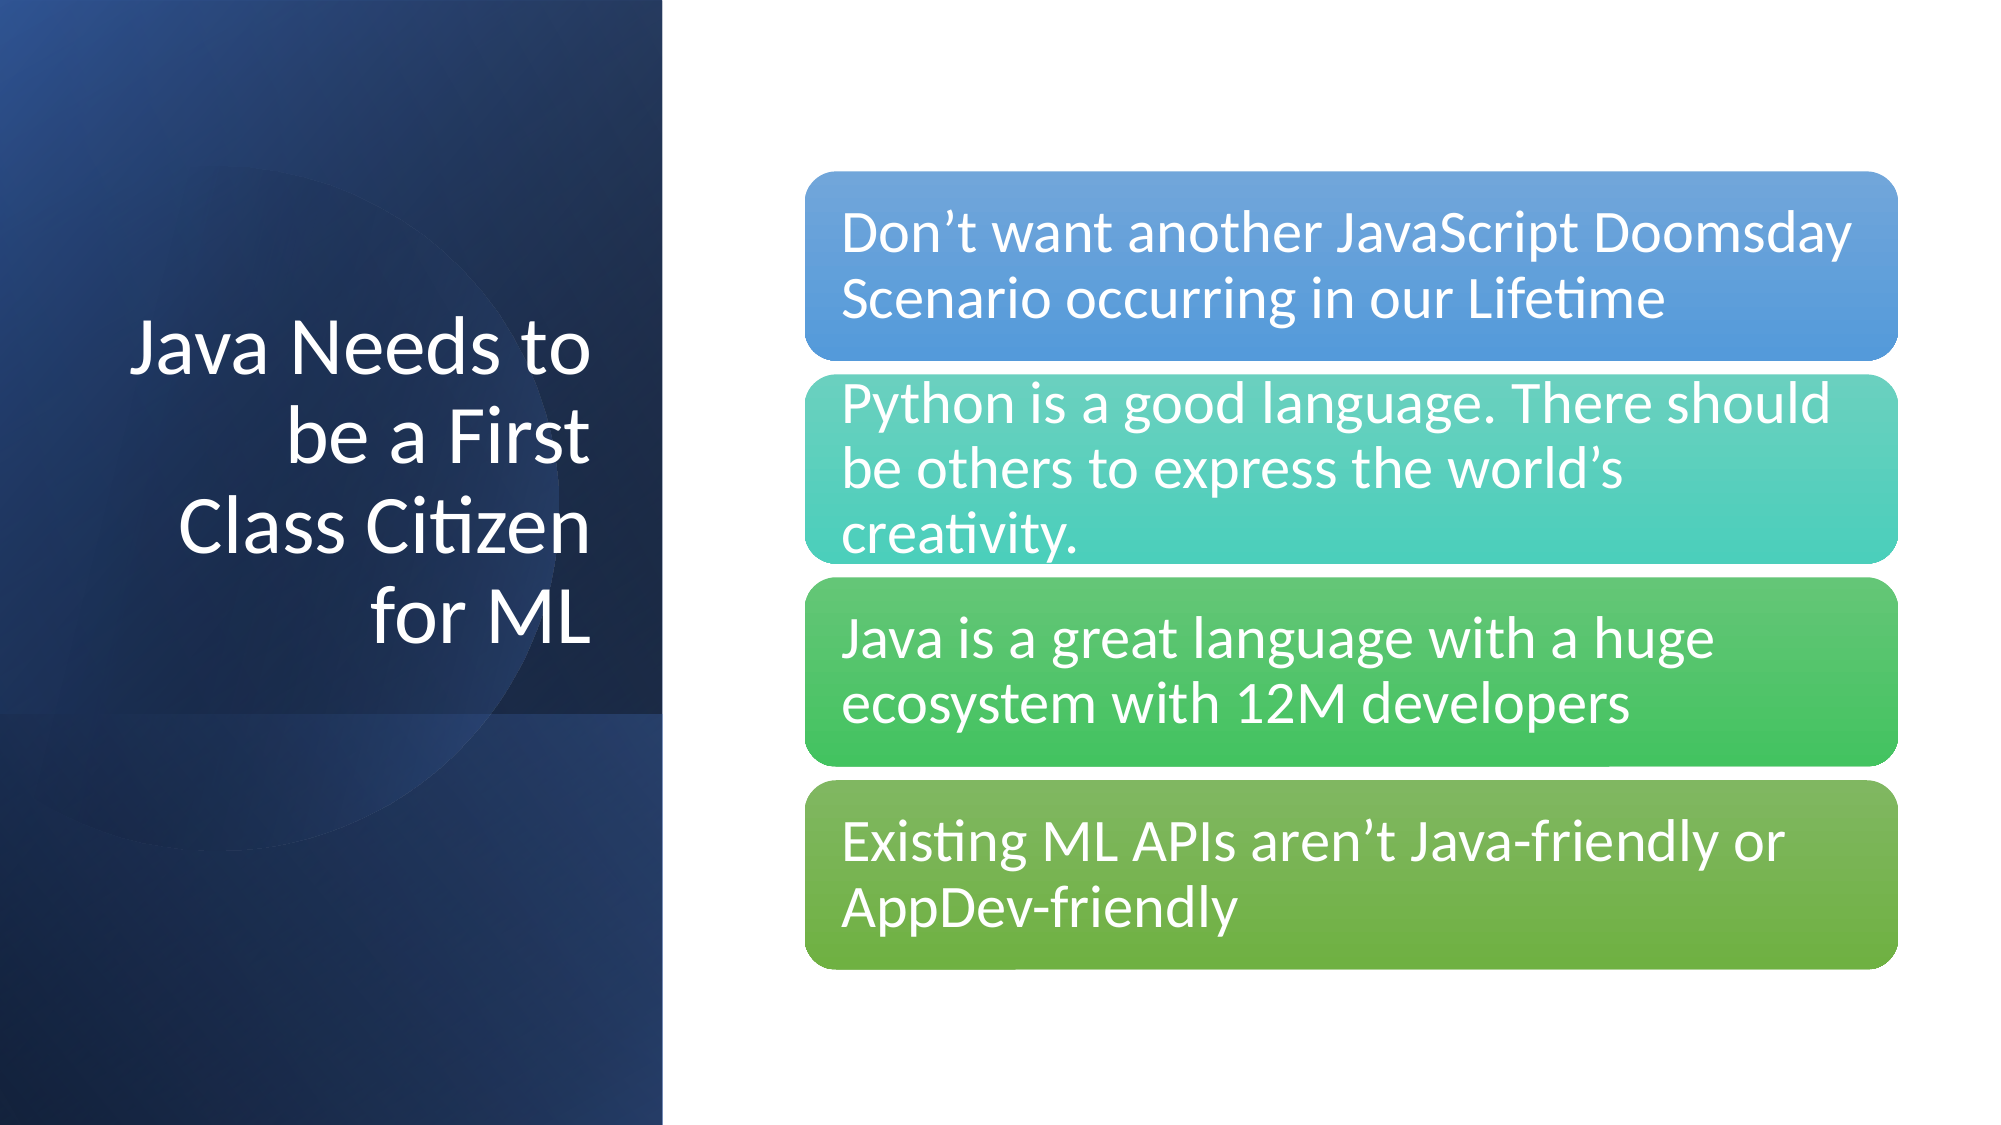

Don’t want another JavaScript Doomsday Scenario occurring in our Lifetime
Python is a good language. There should be others to express the world’s creativity.
Java is a great language with a huge ecosystem with 12M developers
Existing ML APIs aren’t Java-friendly or AppDev-friendly

# Java Needs to be a First Class Citizen for ML